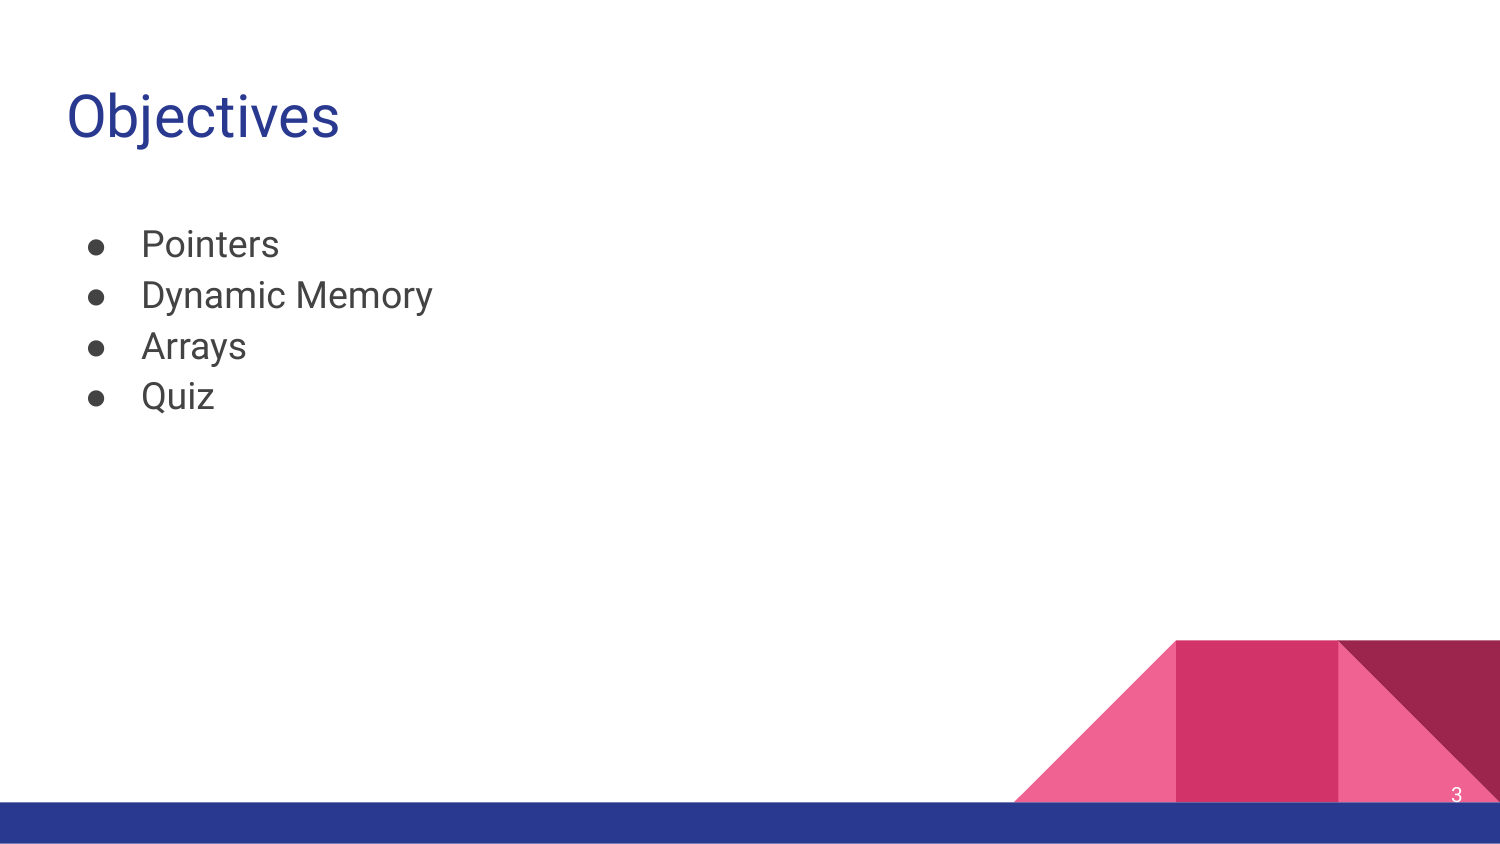

# Objectives
Pointers
Dynamic Memory
Arrays
Quiz
3